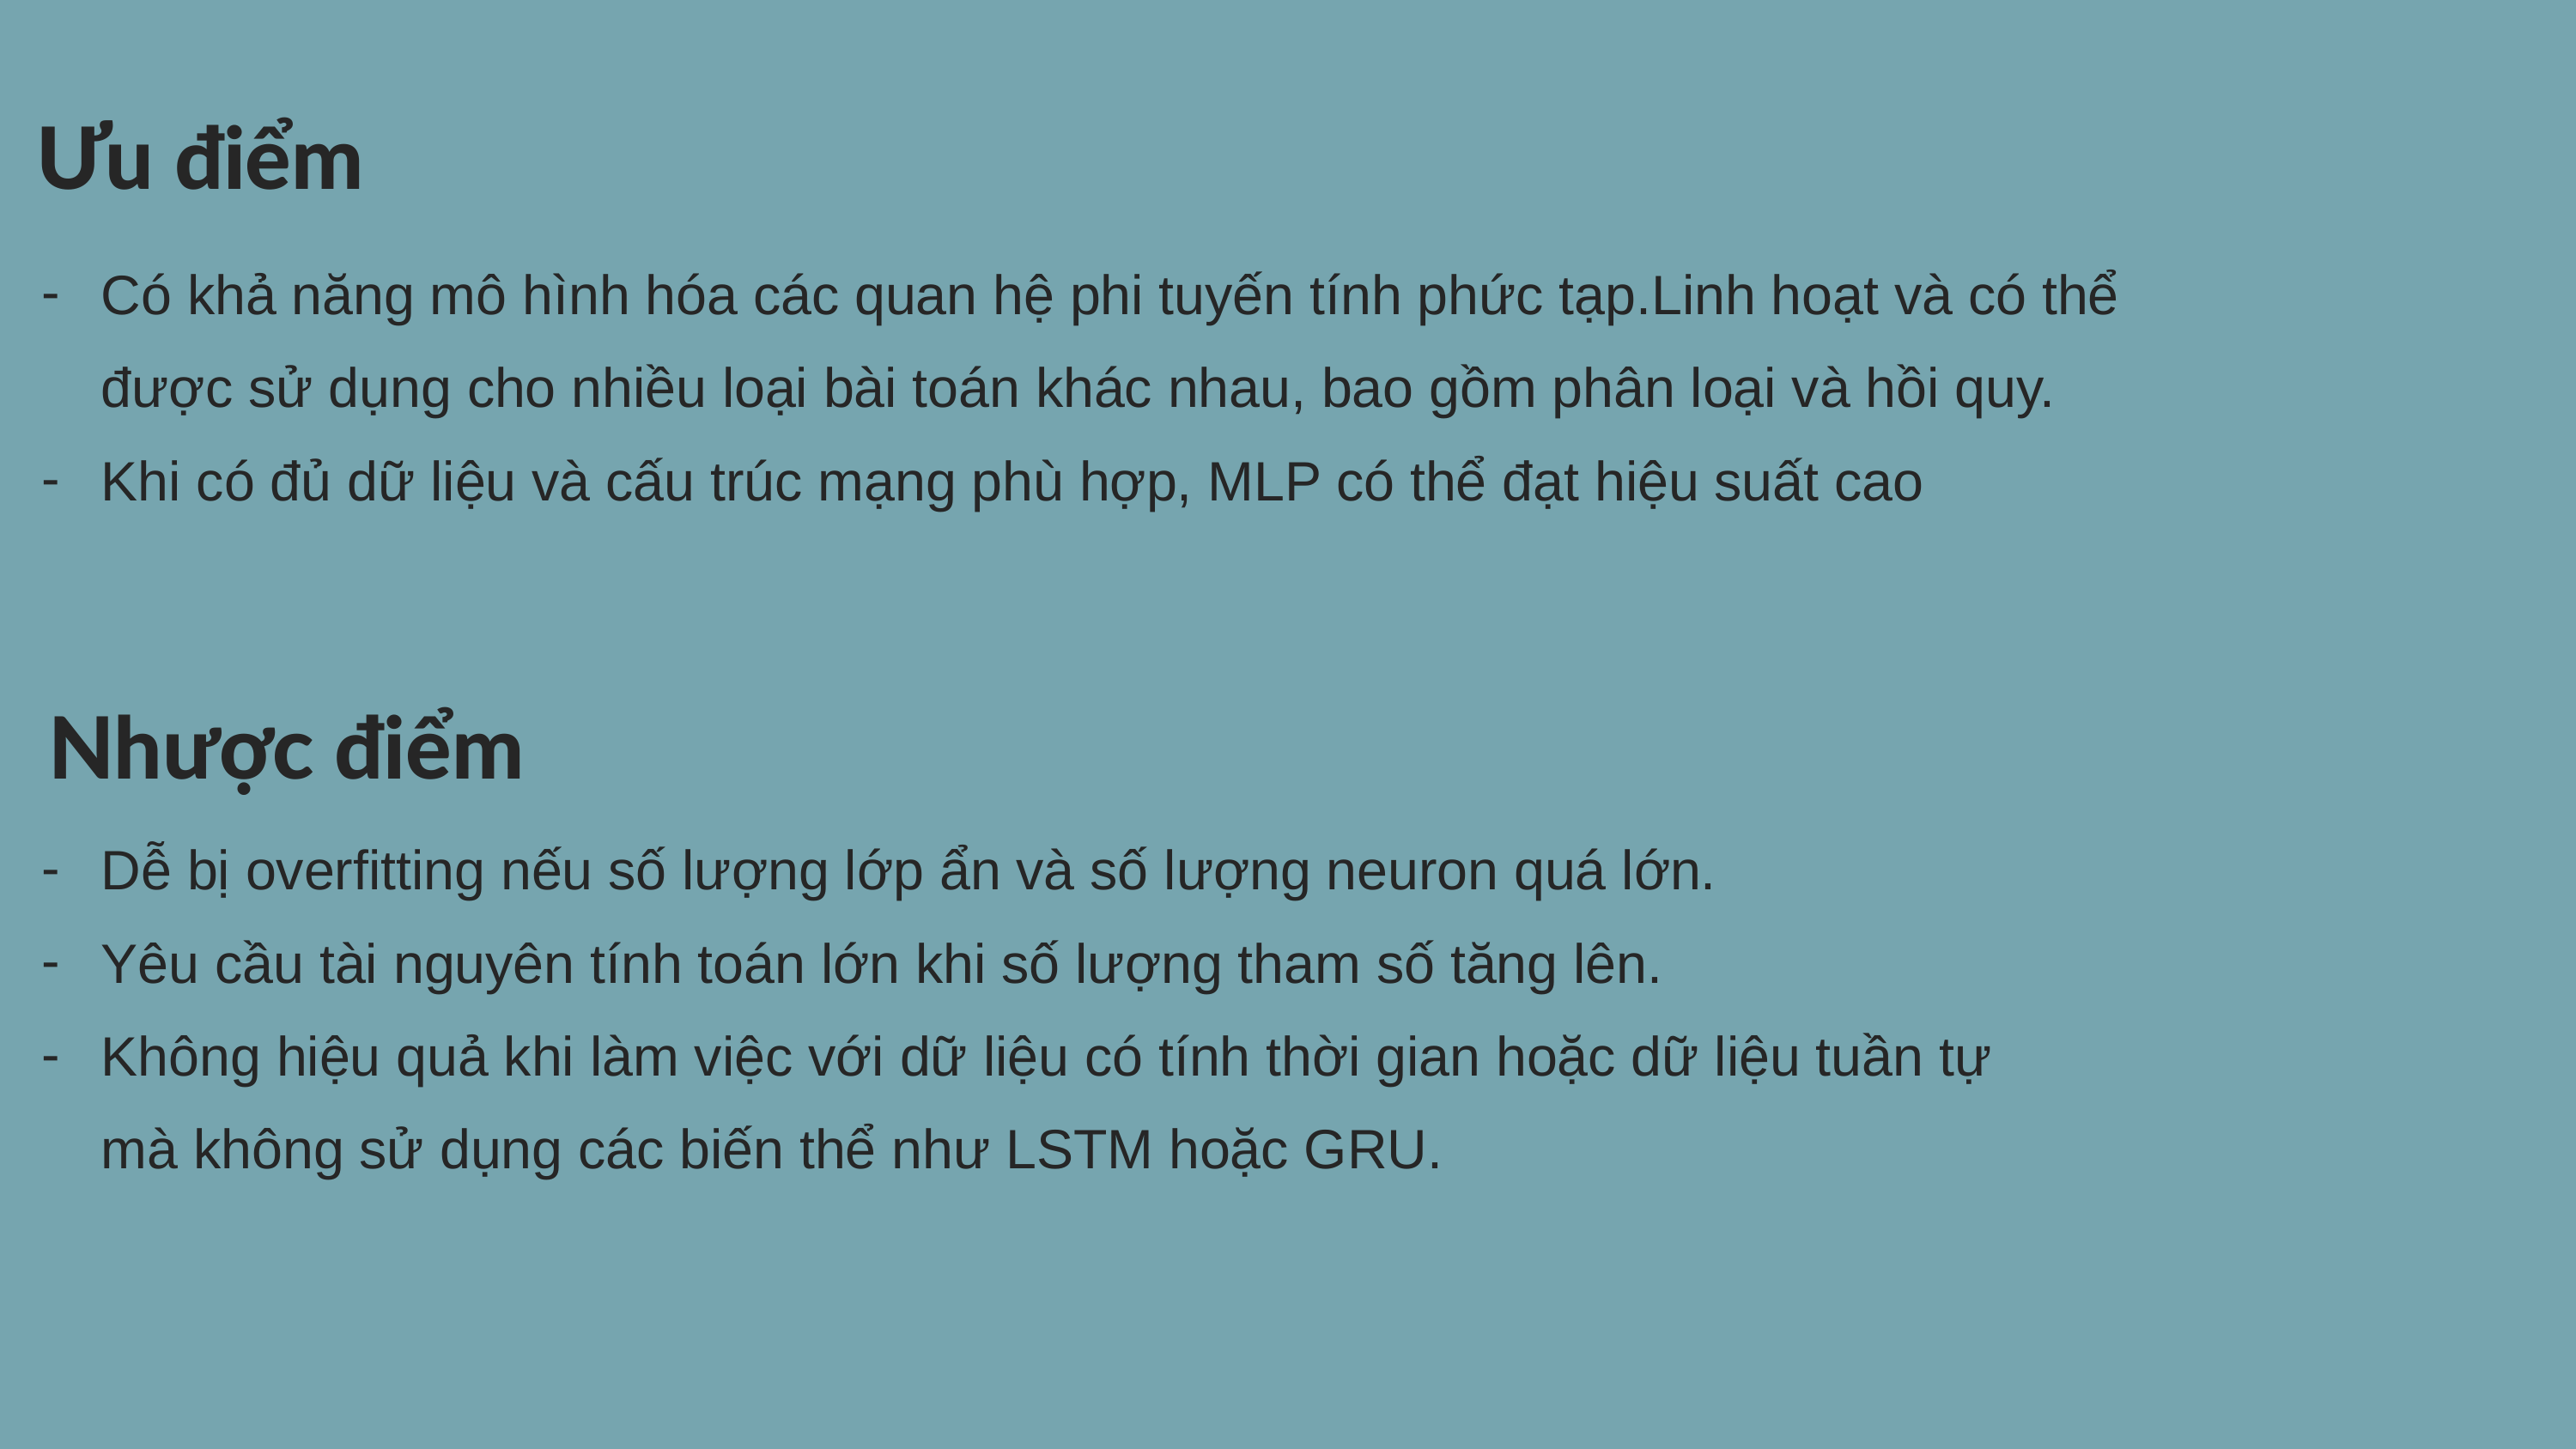

Ưu điểm
Có khả năng mô hình hóa các quan hệ phi tuyến tính phức tạp.Linh hoạt và có thể được sử dụng cho nhiều loại bài toán khác nhau, bao gồm phân loại và hồi quy.
Khi có đủ dữ liệu và cấu trúc mạng phù hợp, MLP có thể đạt hiệu suất cao
Nhược điểm
Dễ bị overfitting nếu số lượng lớp ẩn và số lượng neuron quá lớn.
Yêu cầu tài nguyên tính toán lớn khi số lượng tham số tăng lên.
Không hiệu quả khi làm việc với dữ liệu có tính thời gian hoặc dữ liệu tuần tự mà không sử dụng các biến thể như LSTM hoặc GRU.